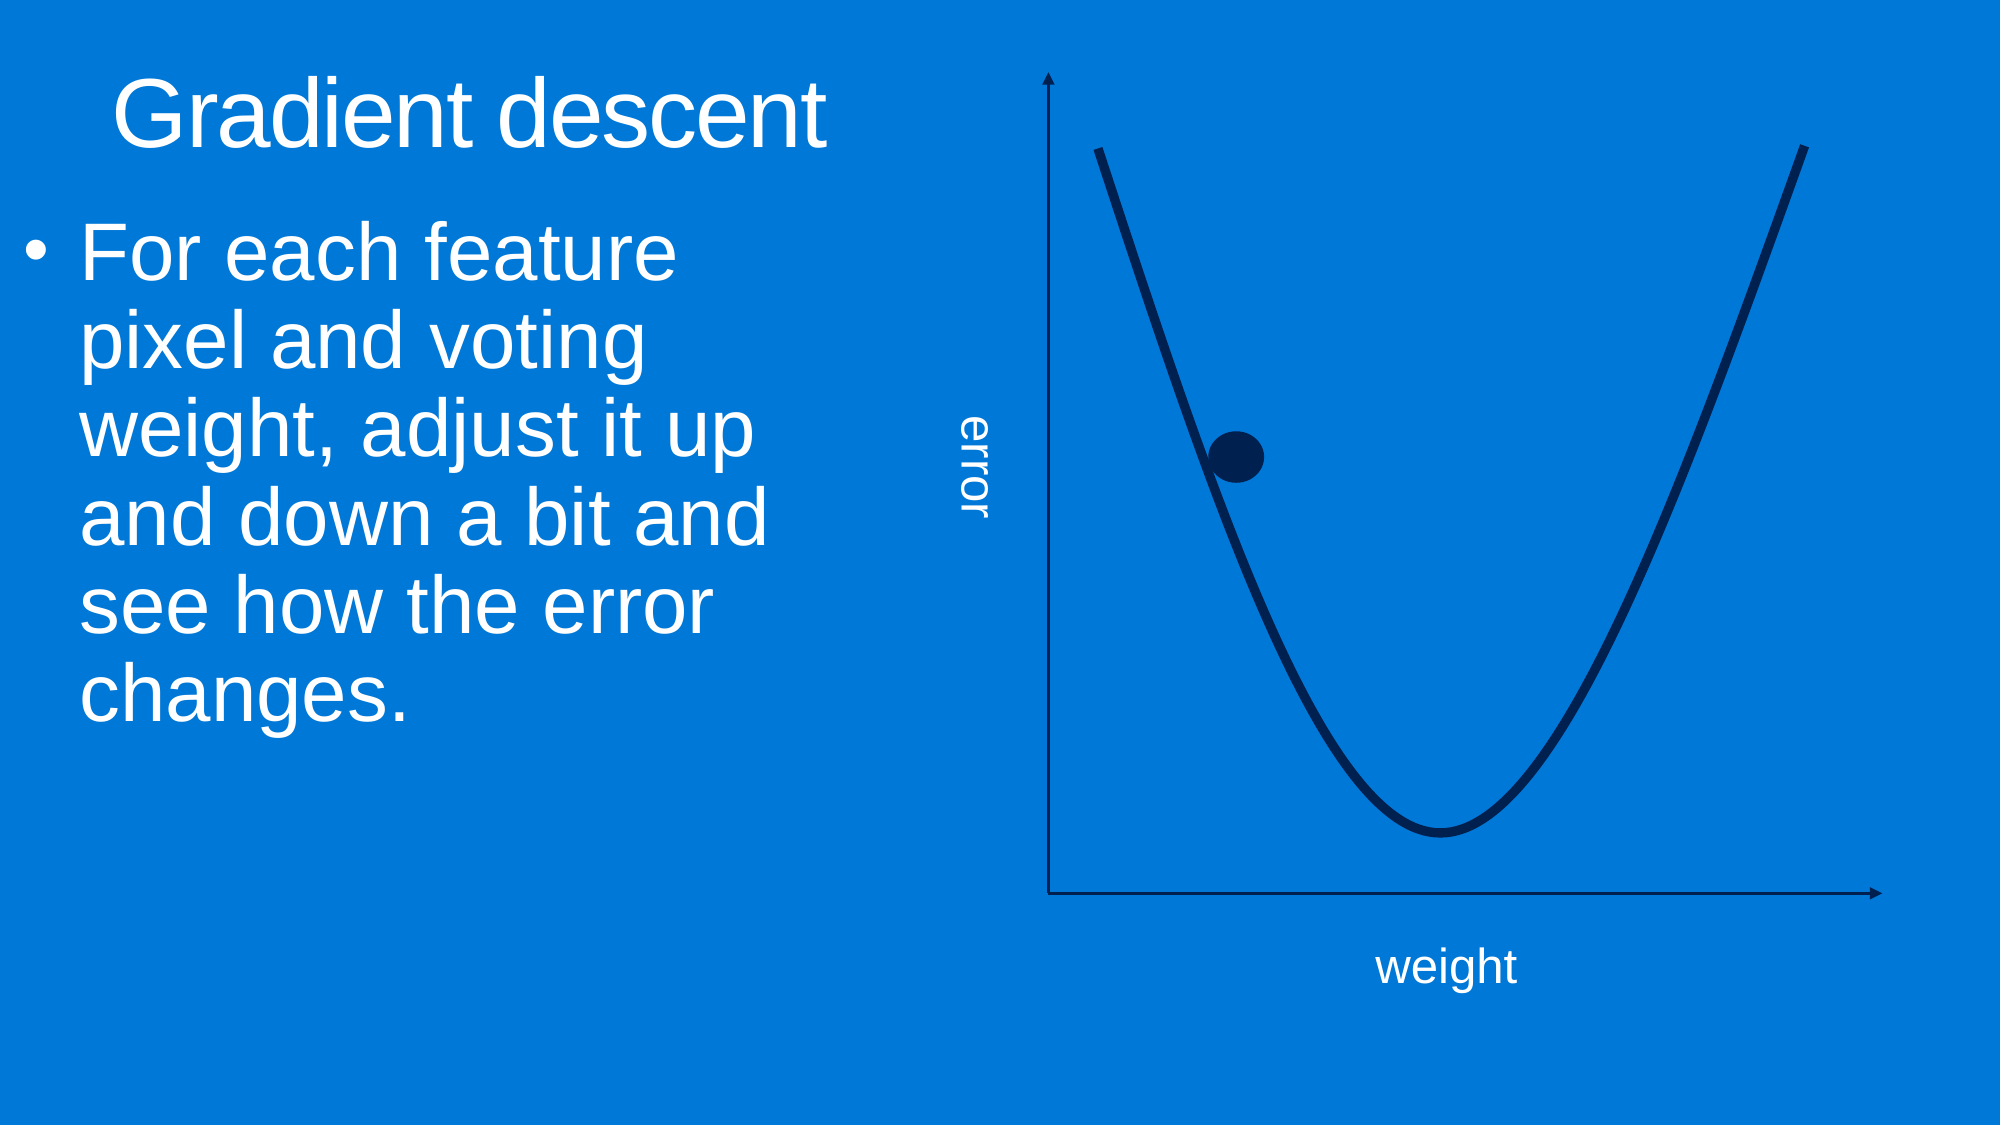

Gradient descent

For each feature pixel and voting weight, adjust it up and down a bit and see how the error changes.
error

weight